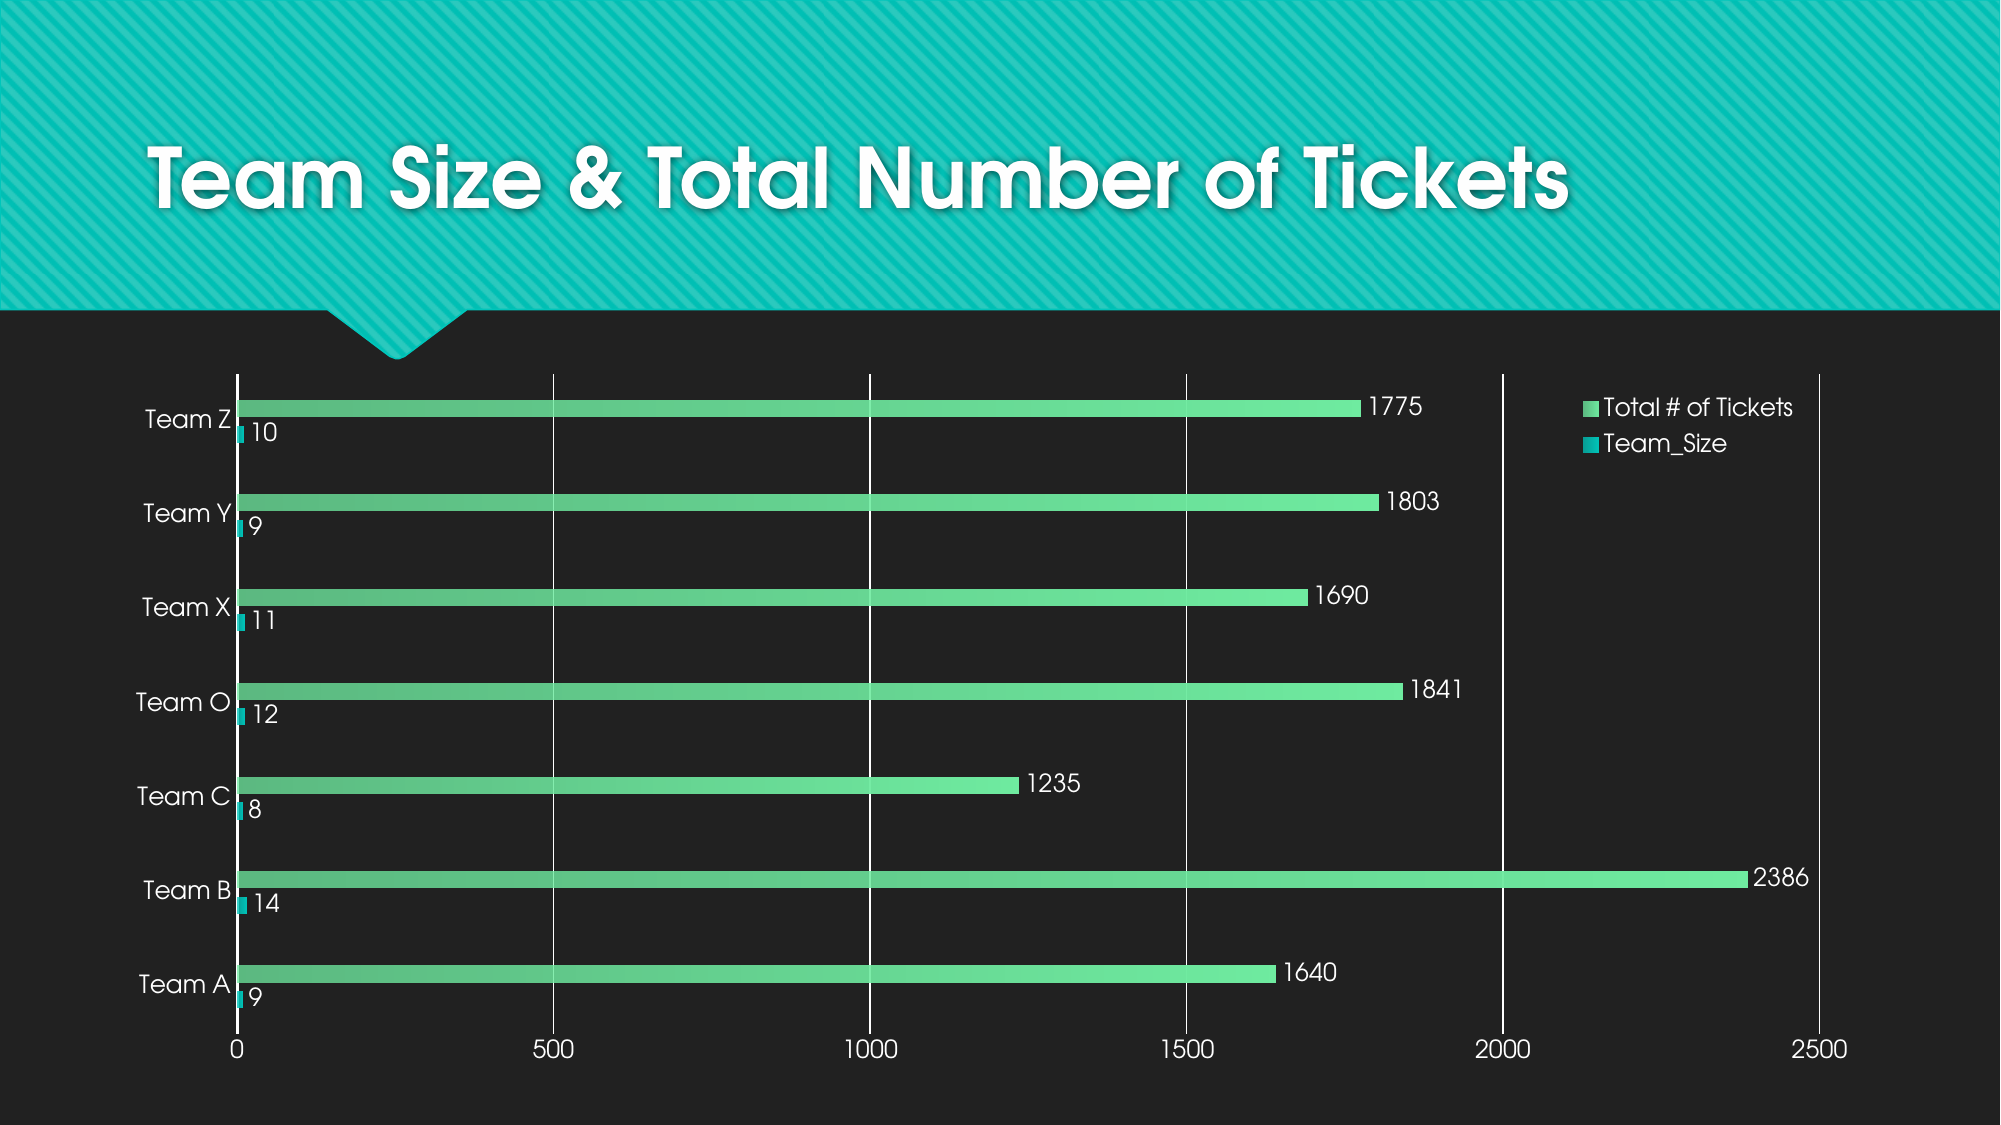

# Team Size & Total Number of Tickets

### Chart

| Category | Team_Size | Total # of Tickets |
|---|---|---|
| Team A | 9.0 | 1640.0 |
| Team B | 14.0 | 2386.0 |
| Team C | 8.0 | 1235.0 |
| Team O | 12.0 | 1841.0 |
| Team X | 11.0 | 1690.0 |
| Team Y | 9.0 | 1803.0 |
| Team Z | 10.0 | 1775.0 |